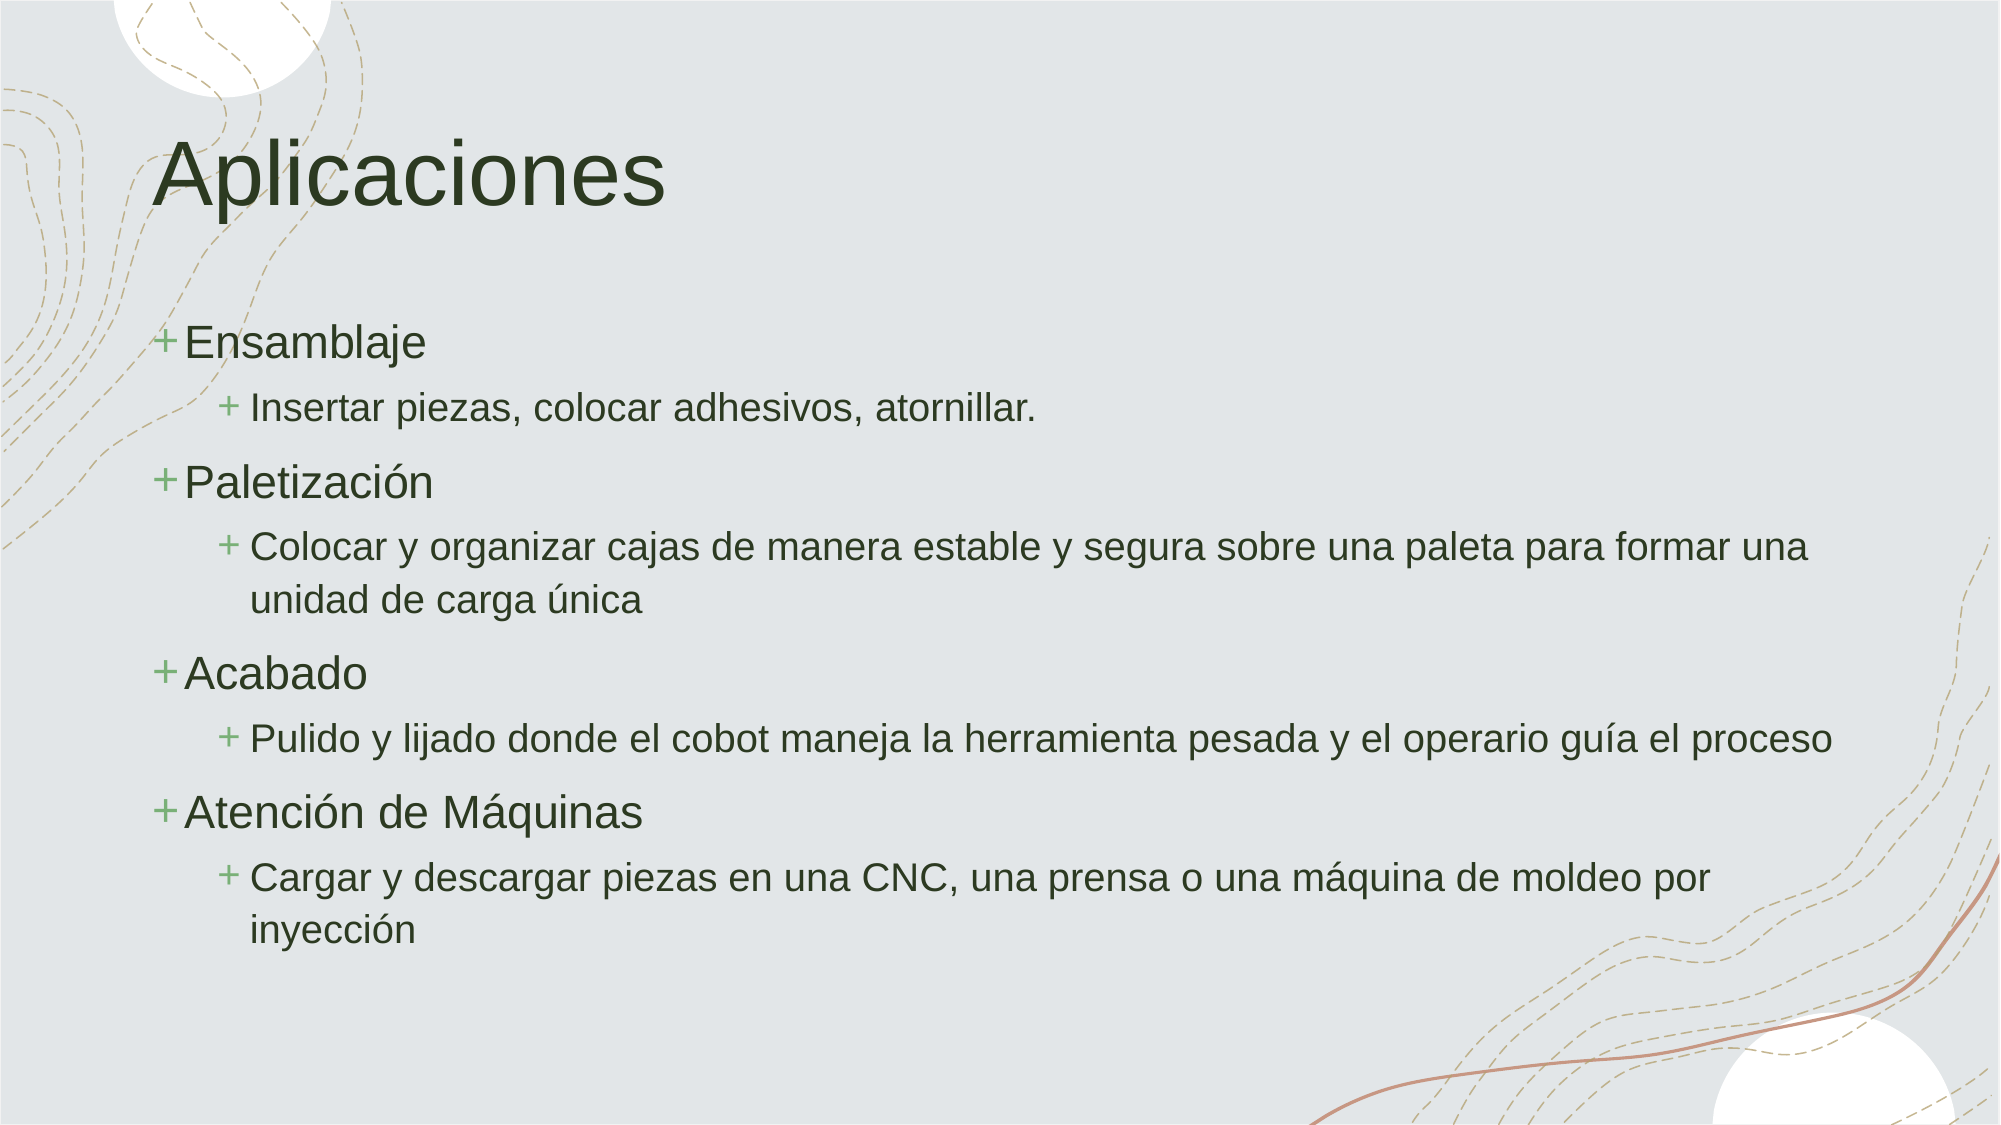

# Aplicaciones
Ensamblaje
Insertar piezas, colocar adhesivos, atornillar.
Paletización
Colocar y organizar cajas de manera estable y segura sobre una paleta para formar una unidad de carga única
Acabado
Pulido y lijado donde el cobot maneja la herramienta pesada y el operario guía el proceso
Atención de Máquinas
Cargar y descargar piezas en una CNC, una prensa o una máquina de moldeo por inyección